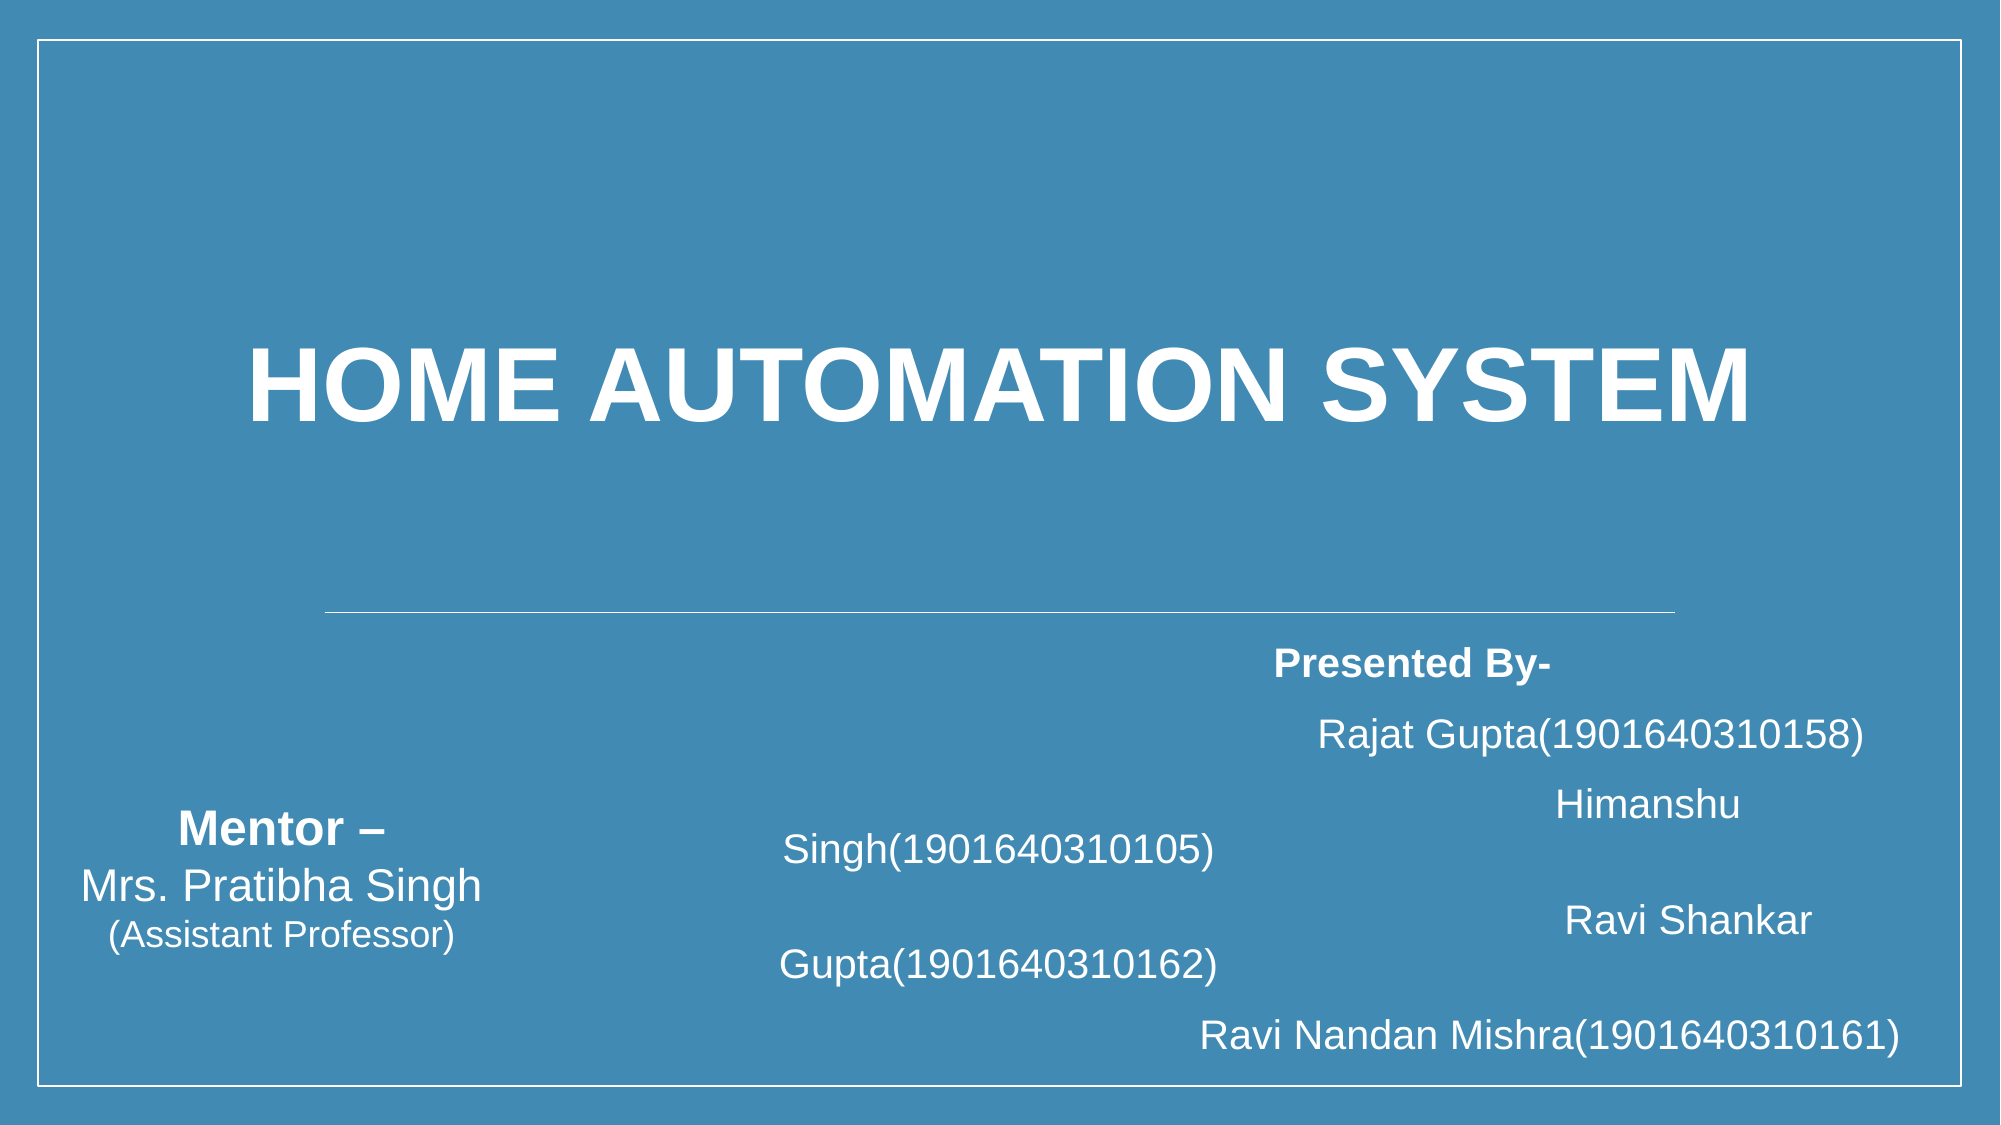

# Home Automation System
                                                                         Presented By-
                                                                                                       Rajat Gupta(1901640310158)
                                                                                                                 Himanshu Singh(1901640310105)
                                                                                                                        Ravi Shankar Gupta(1901640310162)
Ravi Nandan Mishra(1901640310161)
Mentor –
Mrs. Pratibha Singh
(Assistant Professor)